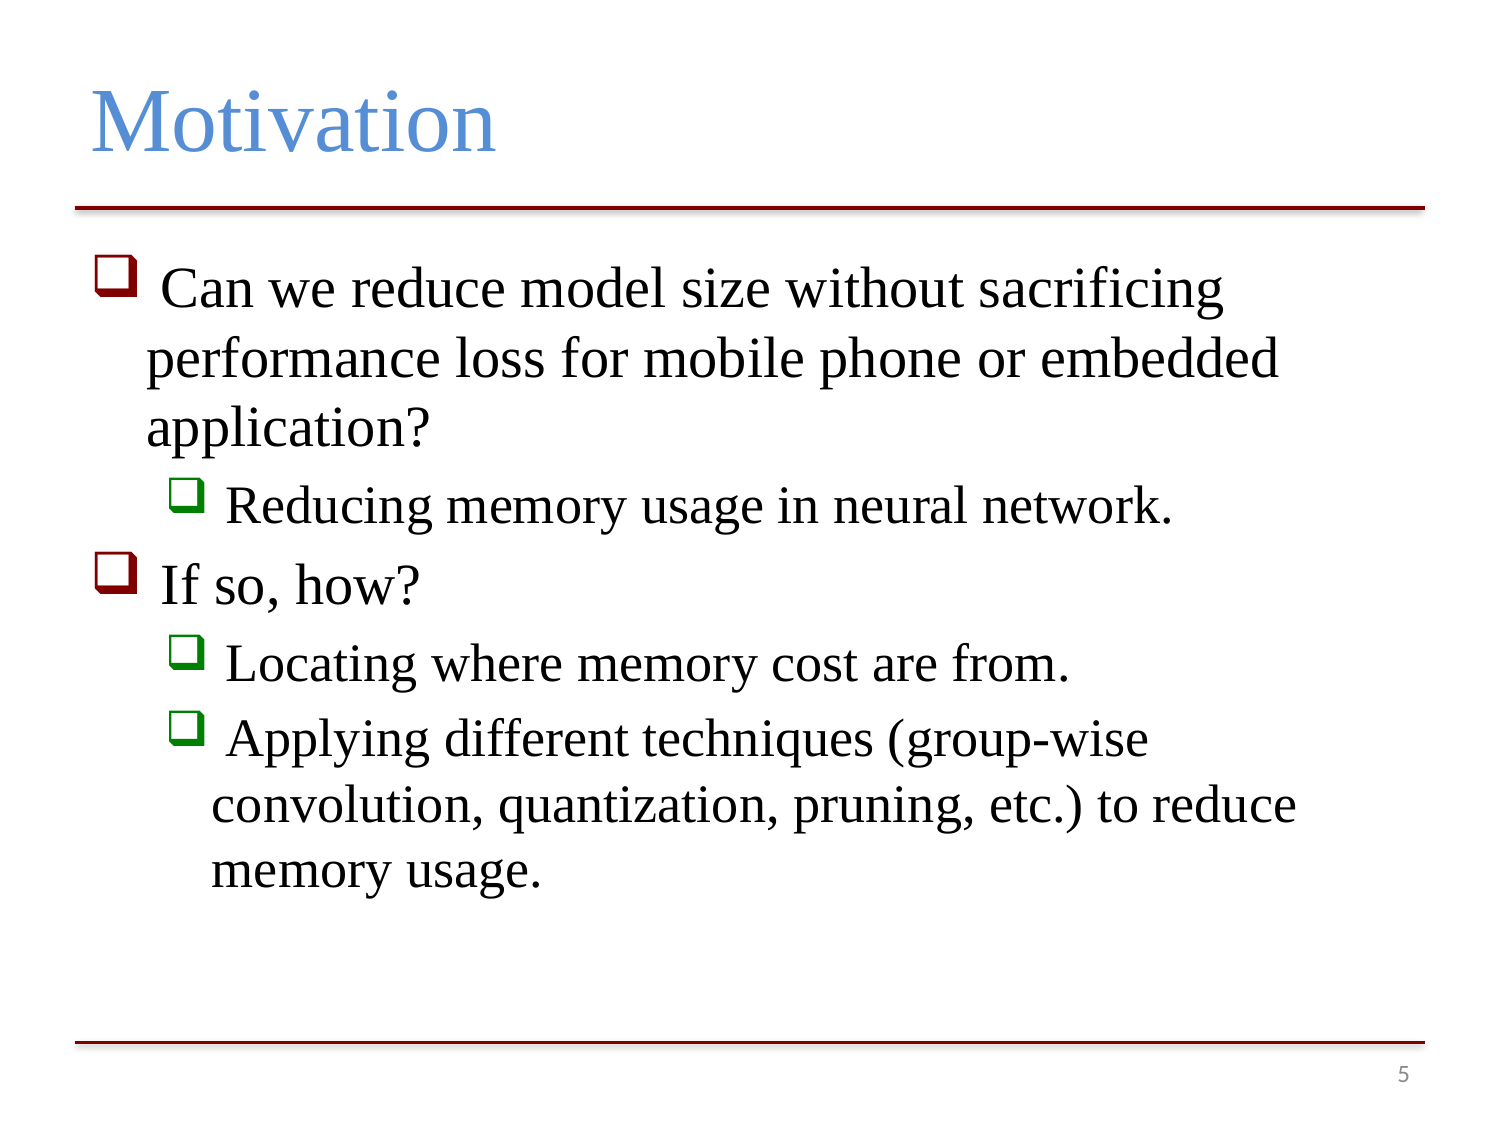

# Motivation
 Can we reduce model size without sacrificing performance loss for mobile phone or embedded application?
 Reducing memory usage in neural network.
 If so, how?
 Locating where memory cost are from.
 Applying different techniques (group-wise convolution, quantization, pruning, etc.) to reduce memory usage.
5